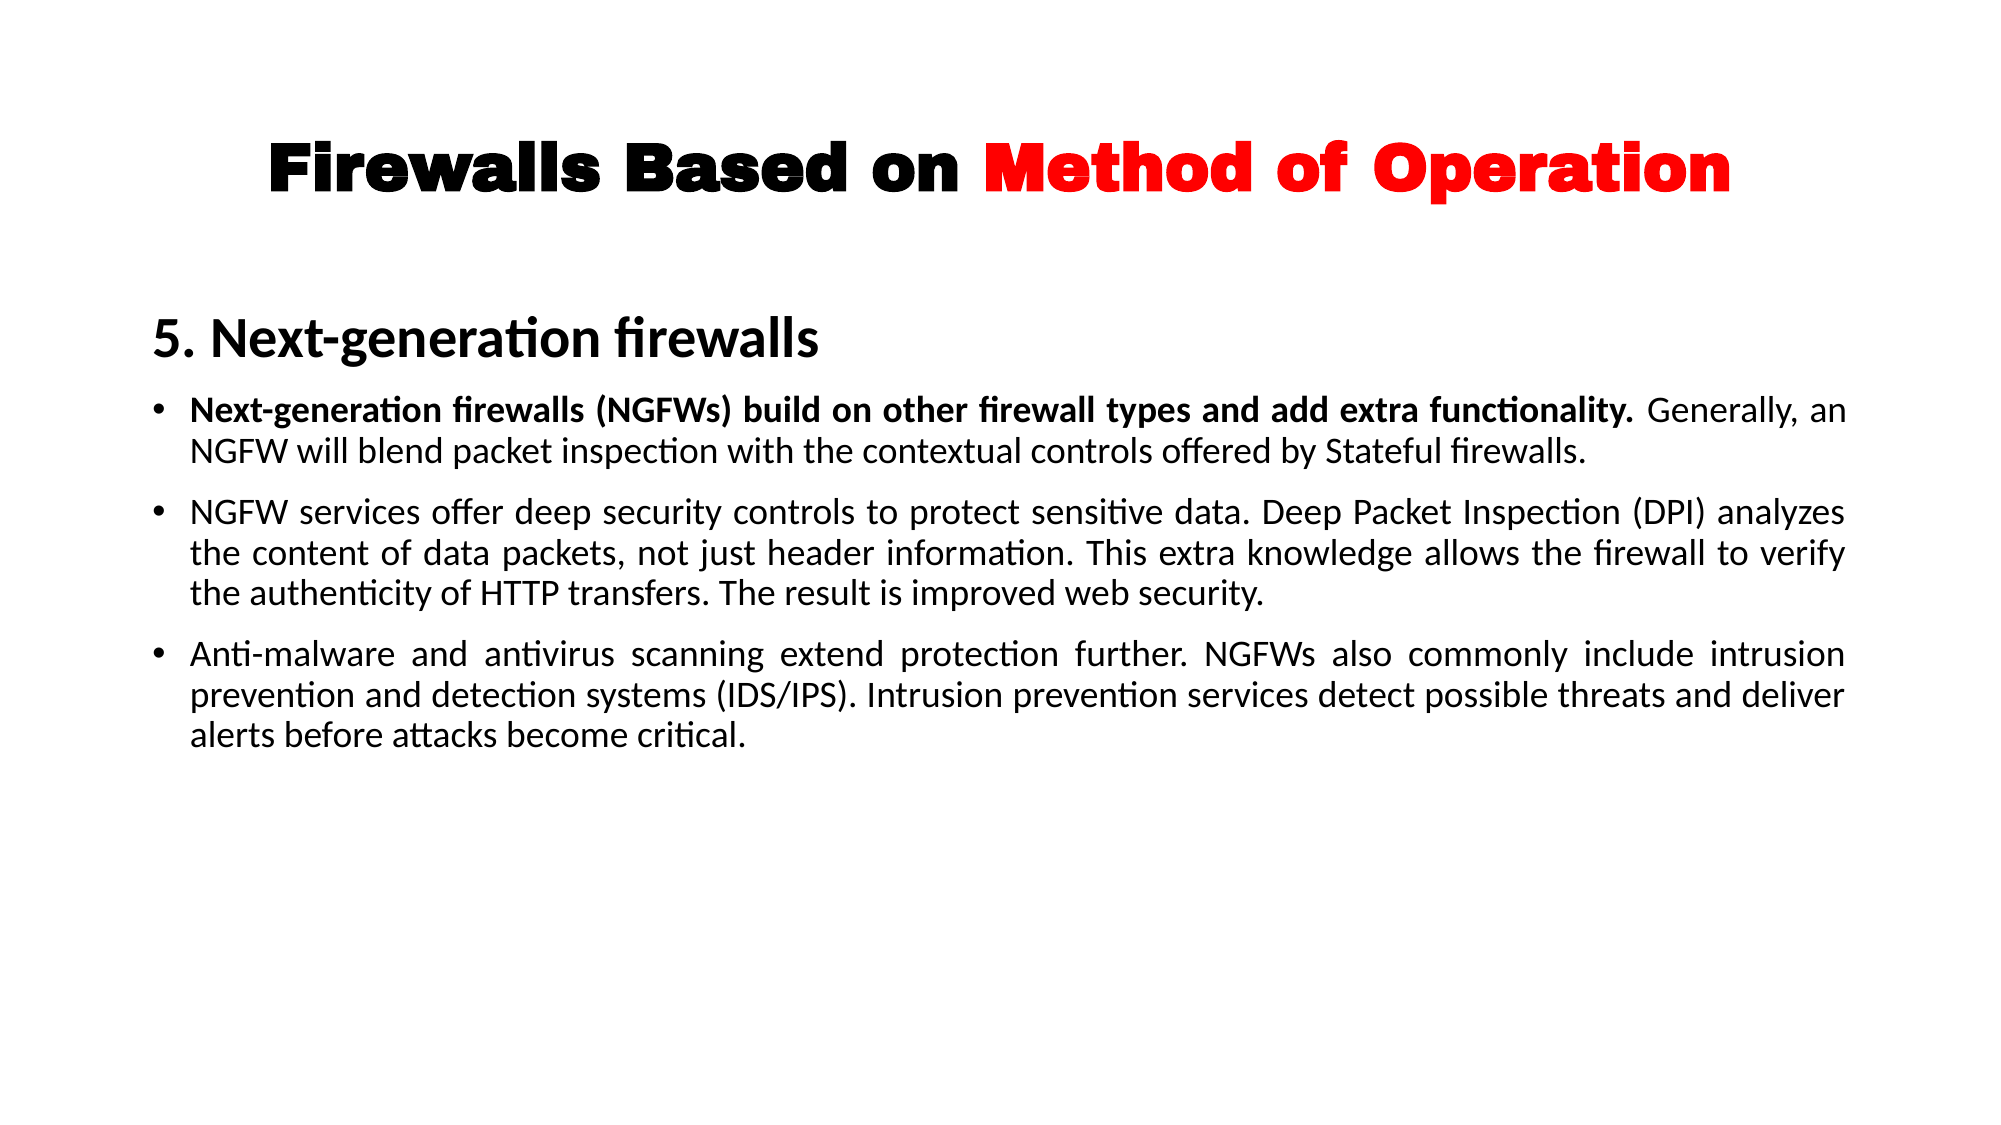

# Firewalls Based on Method of Operation
5. Next-generation firewalls
Next-generation firewalls (NGFWs) build on other firewall types and add extra functionality. Generally, an NGFW will blend packet inspection with the contextual controls offered by Stateful firewalls.
NGFW services offer deep security controls to protect sensitive data. Deep Packet Inspection (DPI) analyzes the content of data packets, not just header information. This extra knowledge allows the firewall to verify the authenticity of HTTP transfers. The result is improved web security.
Anti-malware and antivirus scanning extend protection further. NGFWs also commonly include intrusion prevention and detection systems (IDS/IPS). Intrusion prevention services detect possible threats and deliver alerts before attacks become critical.